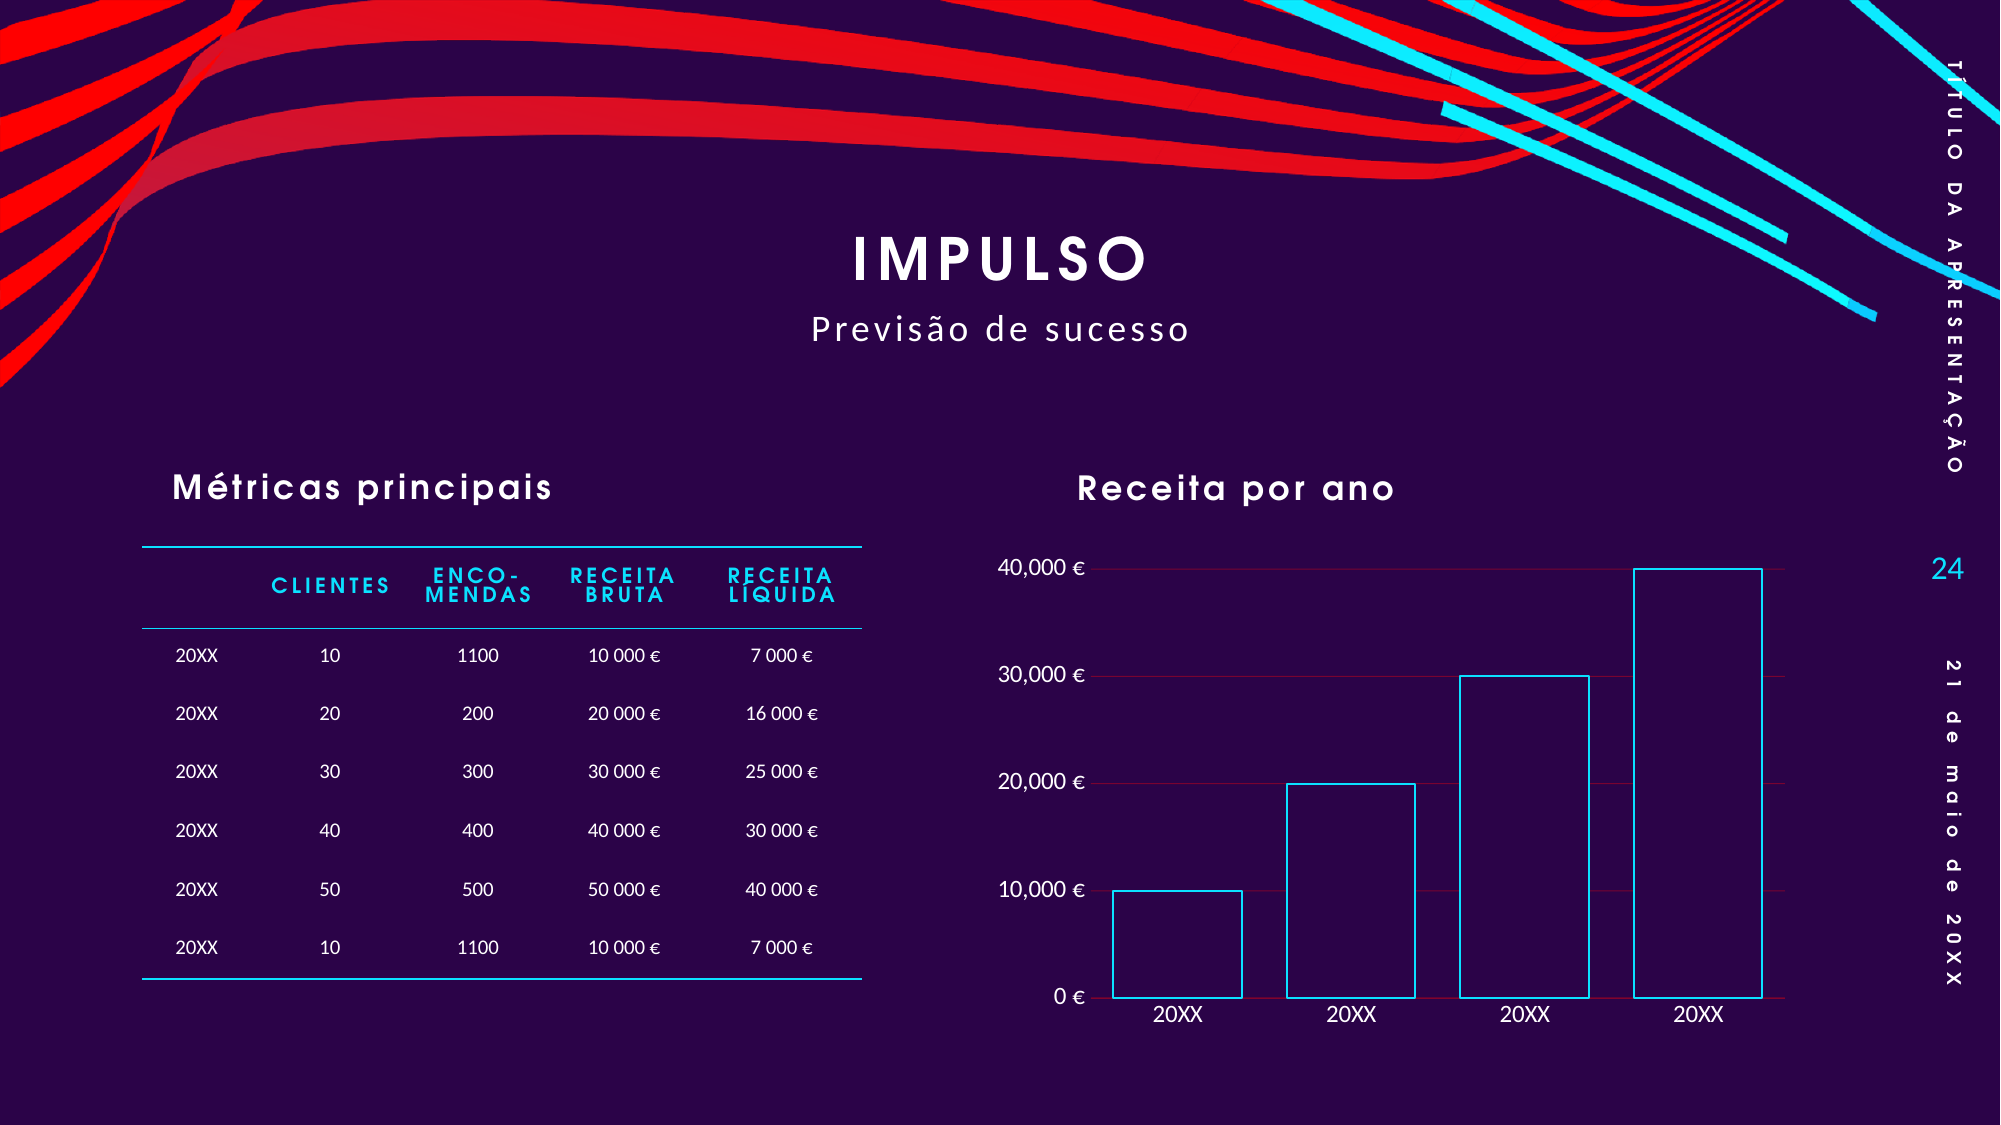

# Impulso
TÍTULO DA APRESENTAÇÃO
Previsão de sucesso
Métricas principais
Receita por ano
24

### Chart

| Category | Série 1 |
|---|---|
| 20XX | 10000.0 |
| 20XX | 20000.0 |
| 20XX | 30000.0 |
| 20XX | 40000.0 |
|  | clientes | Enco-mendas | Receita Bruta | Receita Líquida |
| --- | --- | --- | --- | --- |
| 20XX | 10​ | 1100​ | 10 000​ € | 7 000​ € |
| 20XX | 20​ | 200​ | 20 000​ € | 16 000​ € |
| 20XX | 30​ | 300​ | 30 000​ € | 25 000​ € |
| 20XX | 40​ | 400​ | 40 000​ € | 30 000​ € |
| 20XX | 50​ | 500​ | 50 000​ € | 40 000​ € |
| 20XX | 10 | 1100 | 10 000 € | 7 000 € |
21 de maio de 20XX